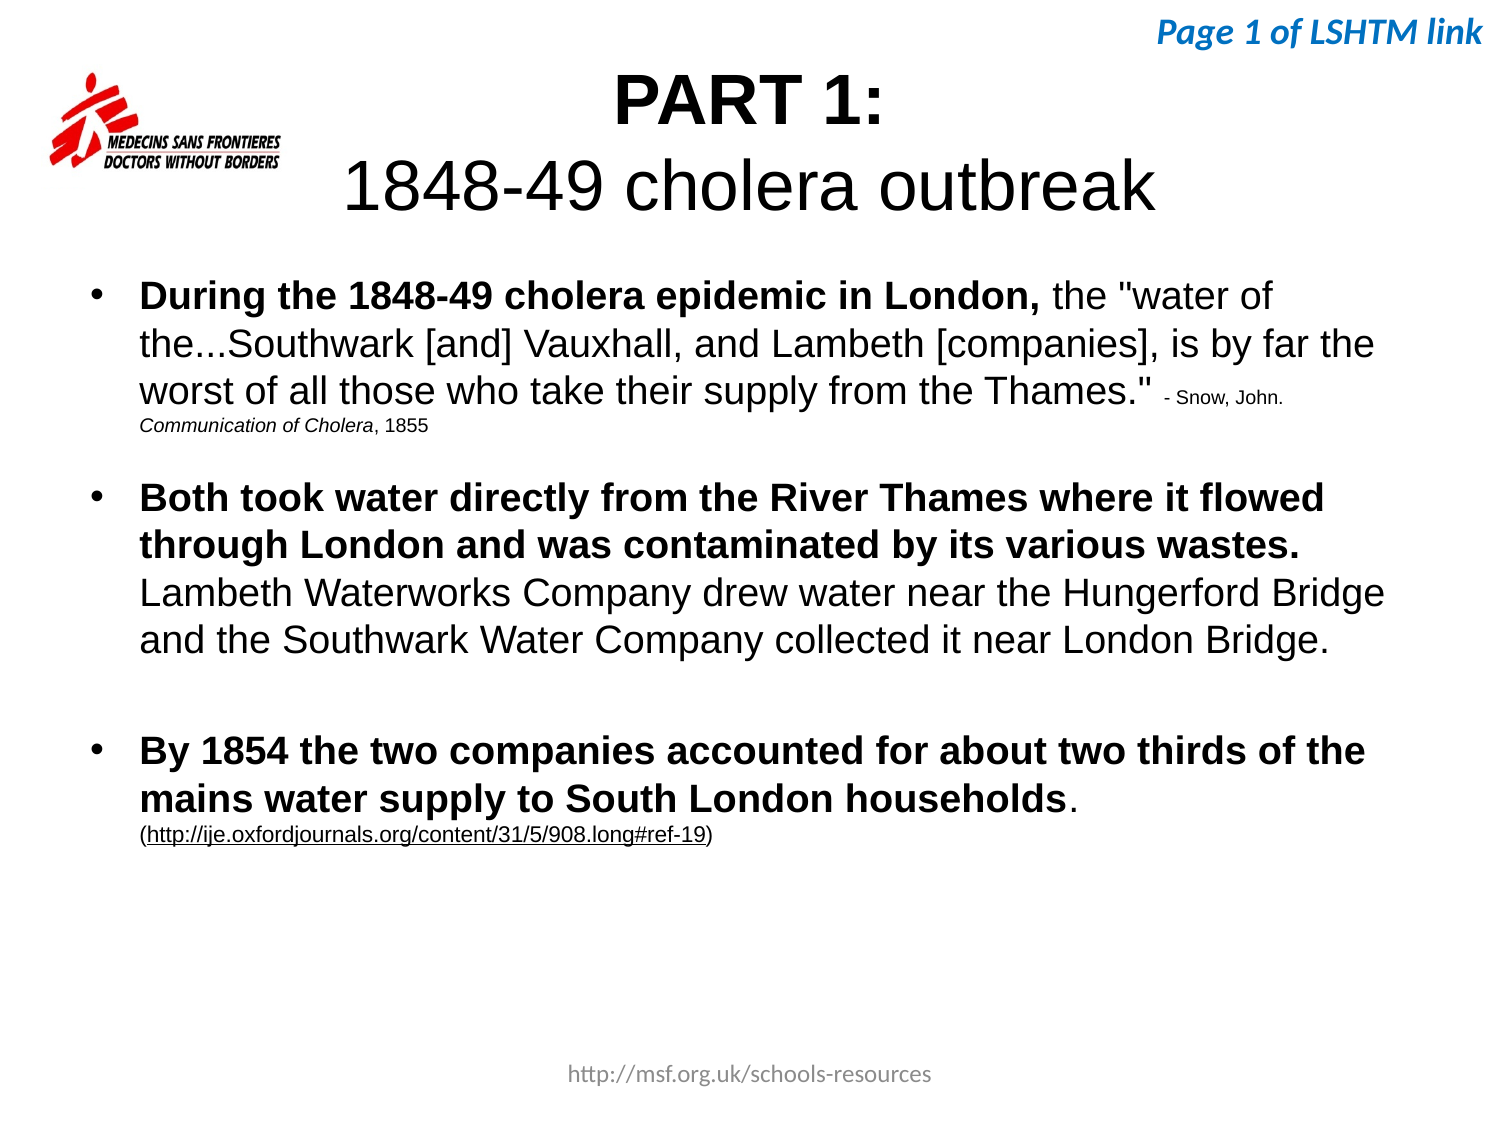

Page 1 of LSHTM link
# PART 1: 1848-49 cholera outbreak
During the 1848-49 cholera epidemic in London, the "water of the...Southwark [and] Vauxhall, and Lambeth [companies], is by far the worst of all those who take their supply from the Thames." - Snow, John. Communication of Cholera, 1855

Both took water directly from the River Thames where it flowed through London and was contaminated by its various wastes. Lambeth Waterworks Company drew water near the Hungerford Bridge and the Southwark Water Company collected it near London Bridge.

By 1854 the two companies accounted for about two thirds of the mains water supply to South London households. (http://ije.oxfordjournals.org/content/31/5/908.long#ref-19)

http://msf.org.uk/schools-resources